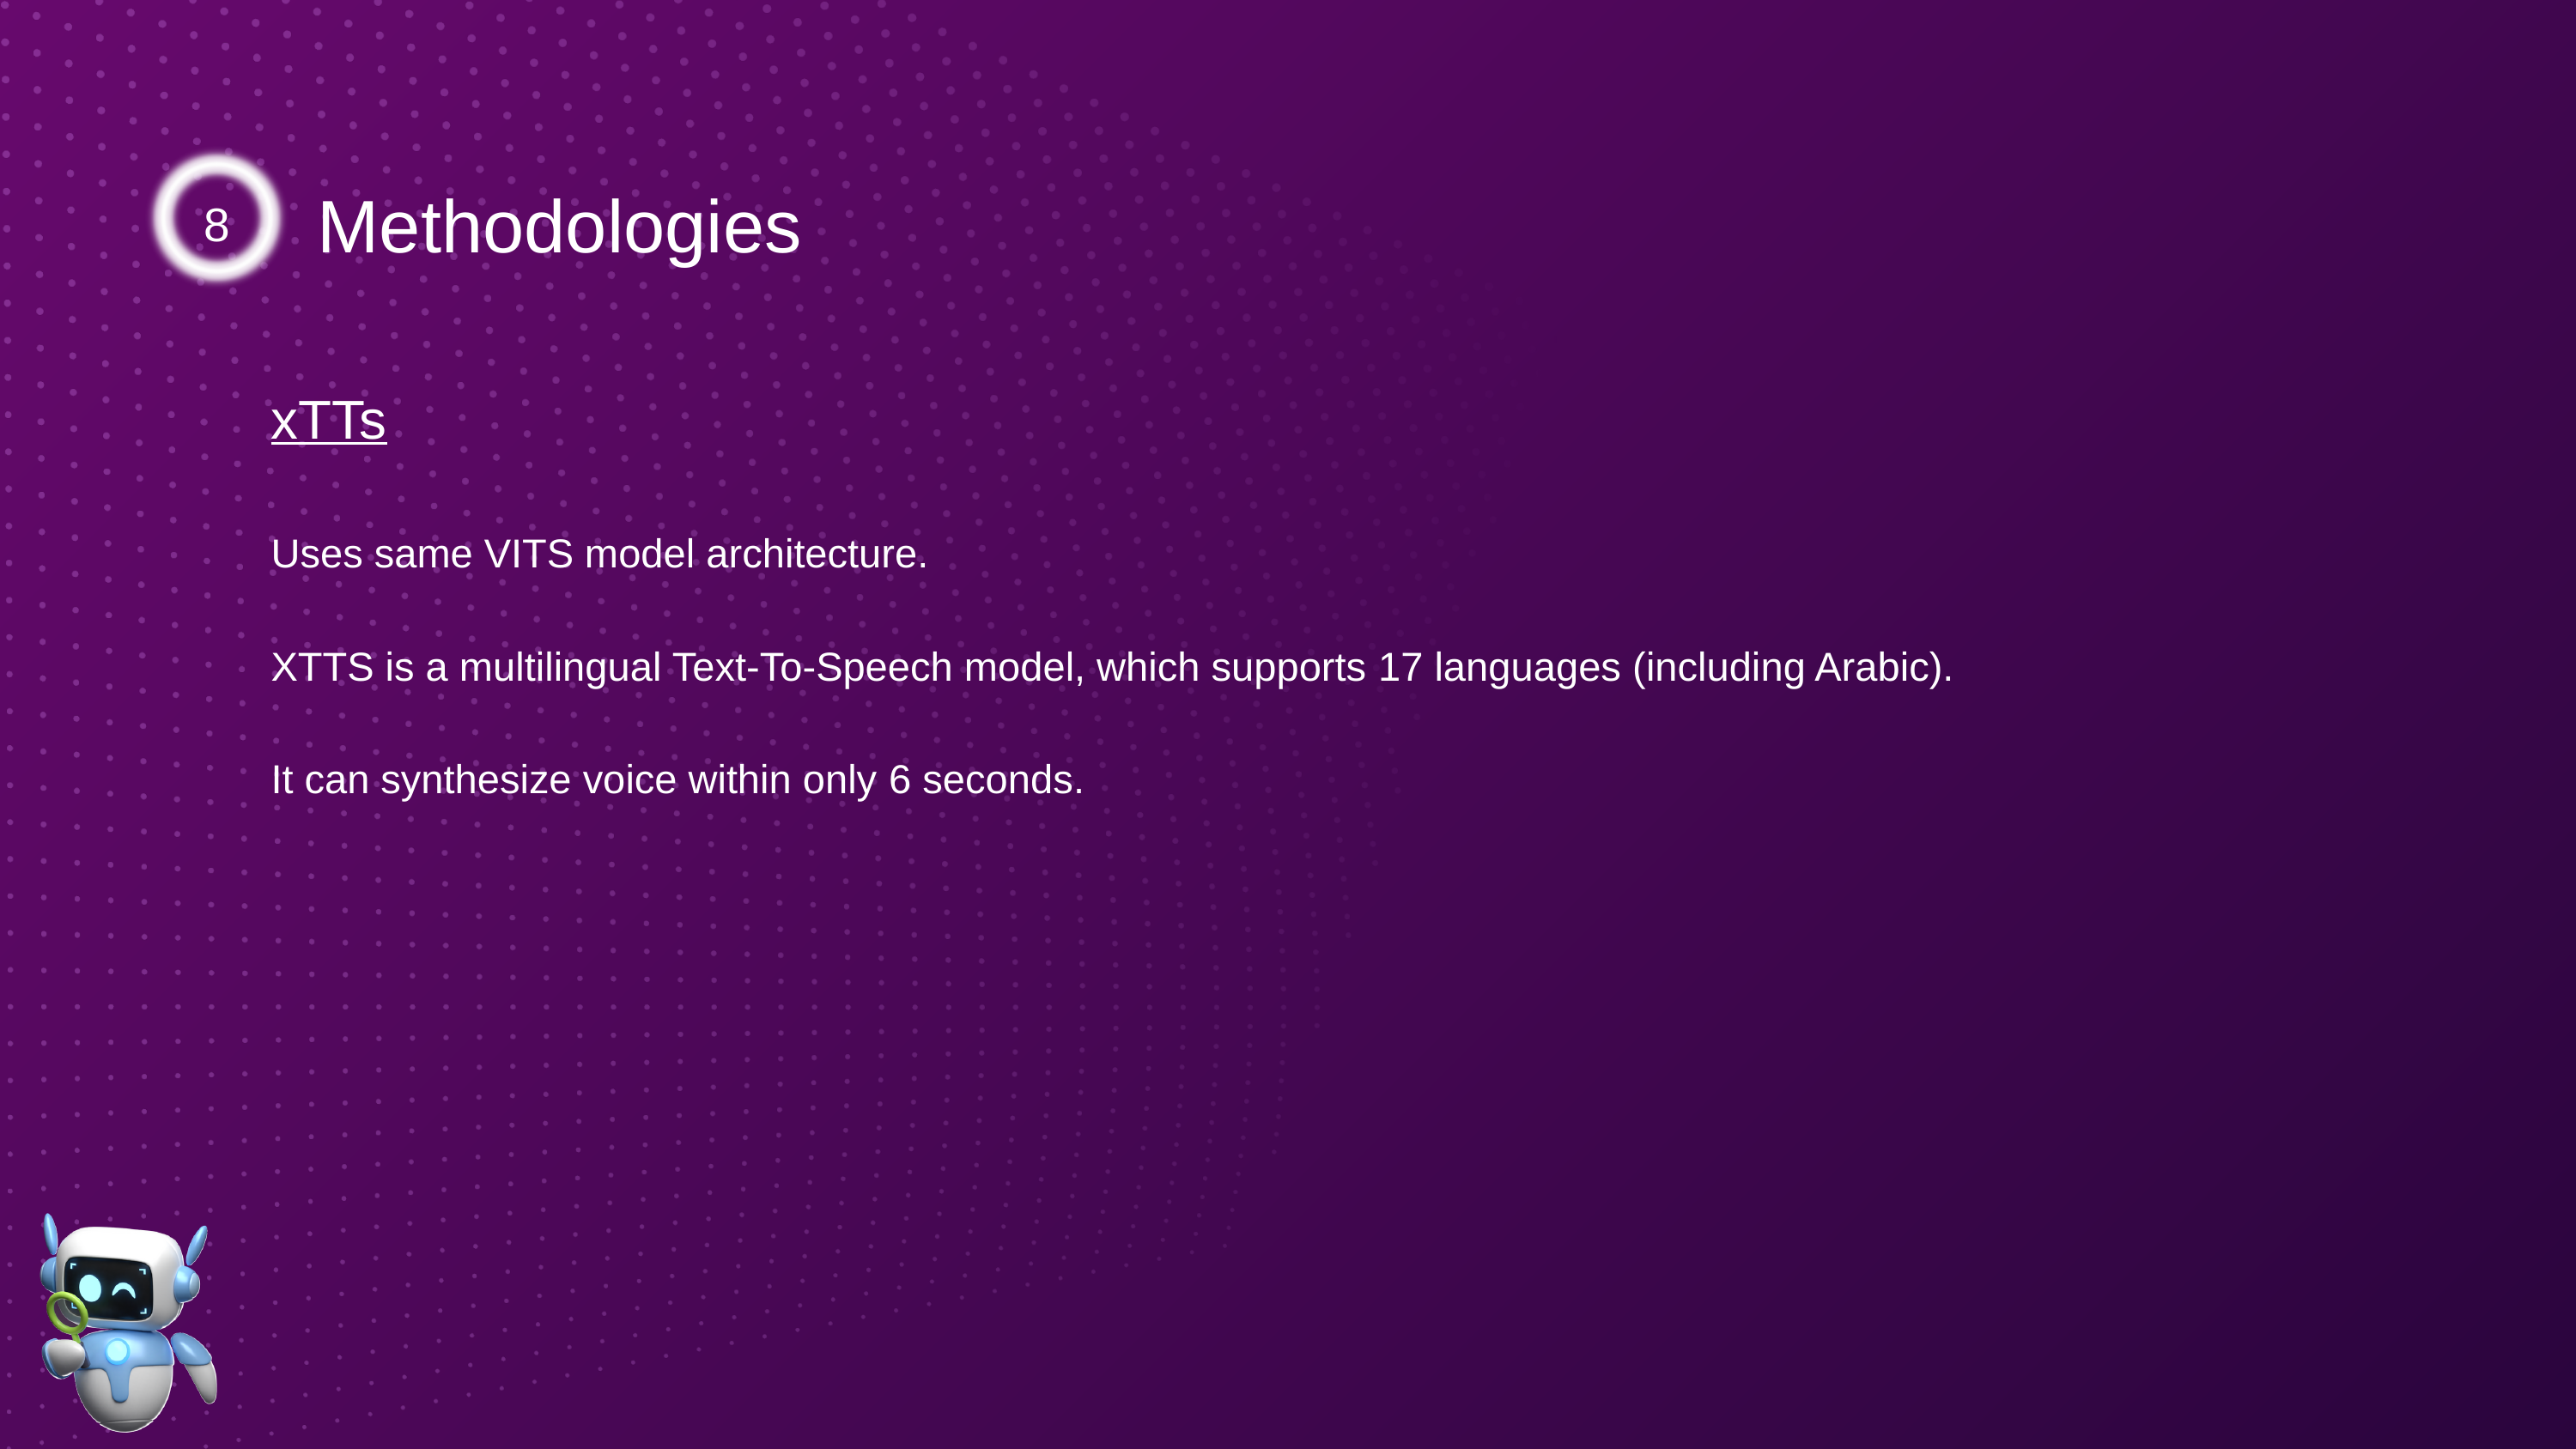

Methodologies
8
xTTs
Uses same VITS model architecture.

XTTS is a multilingual Text-To-Speech model, which supports 17 languages (including Arabic).

It can synthesize voice within only 6 seconds.